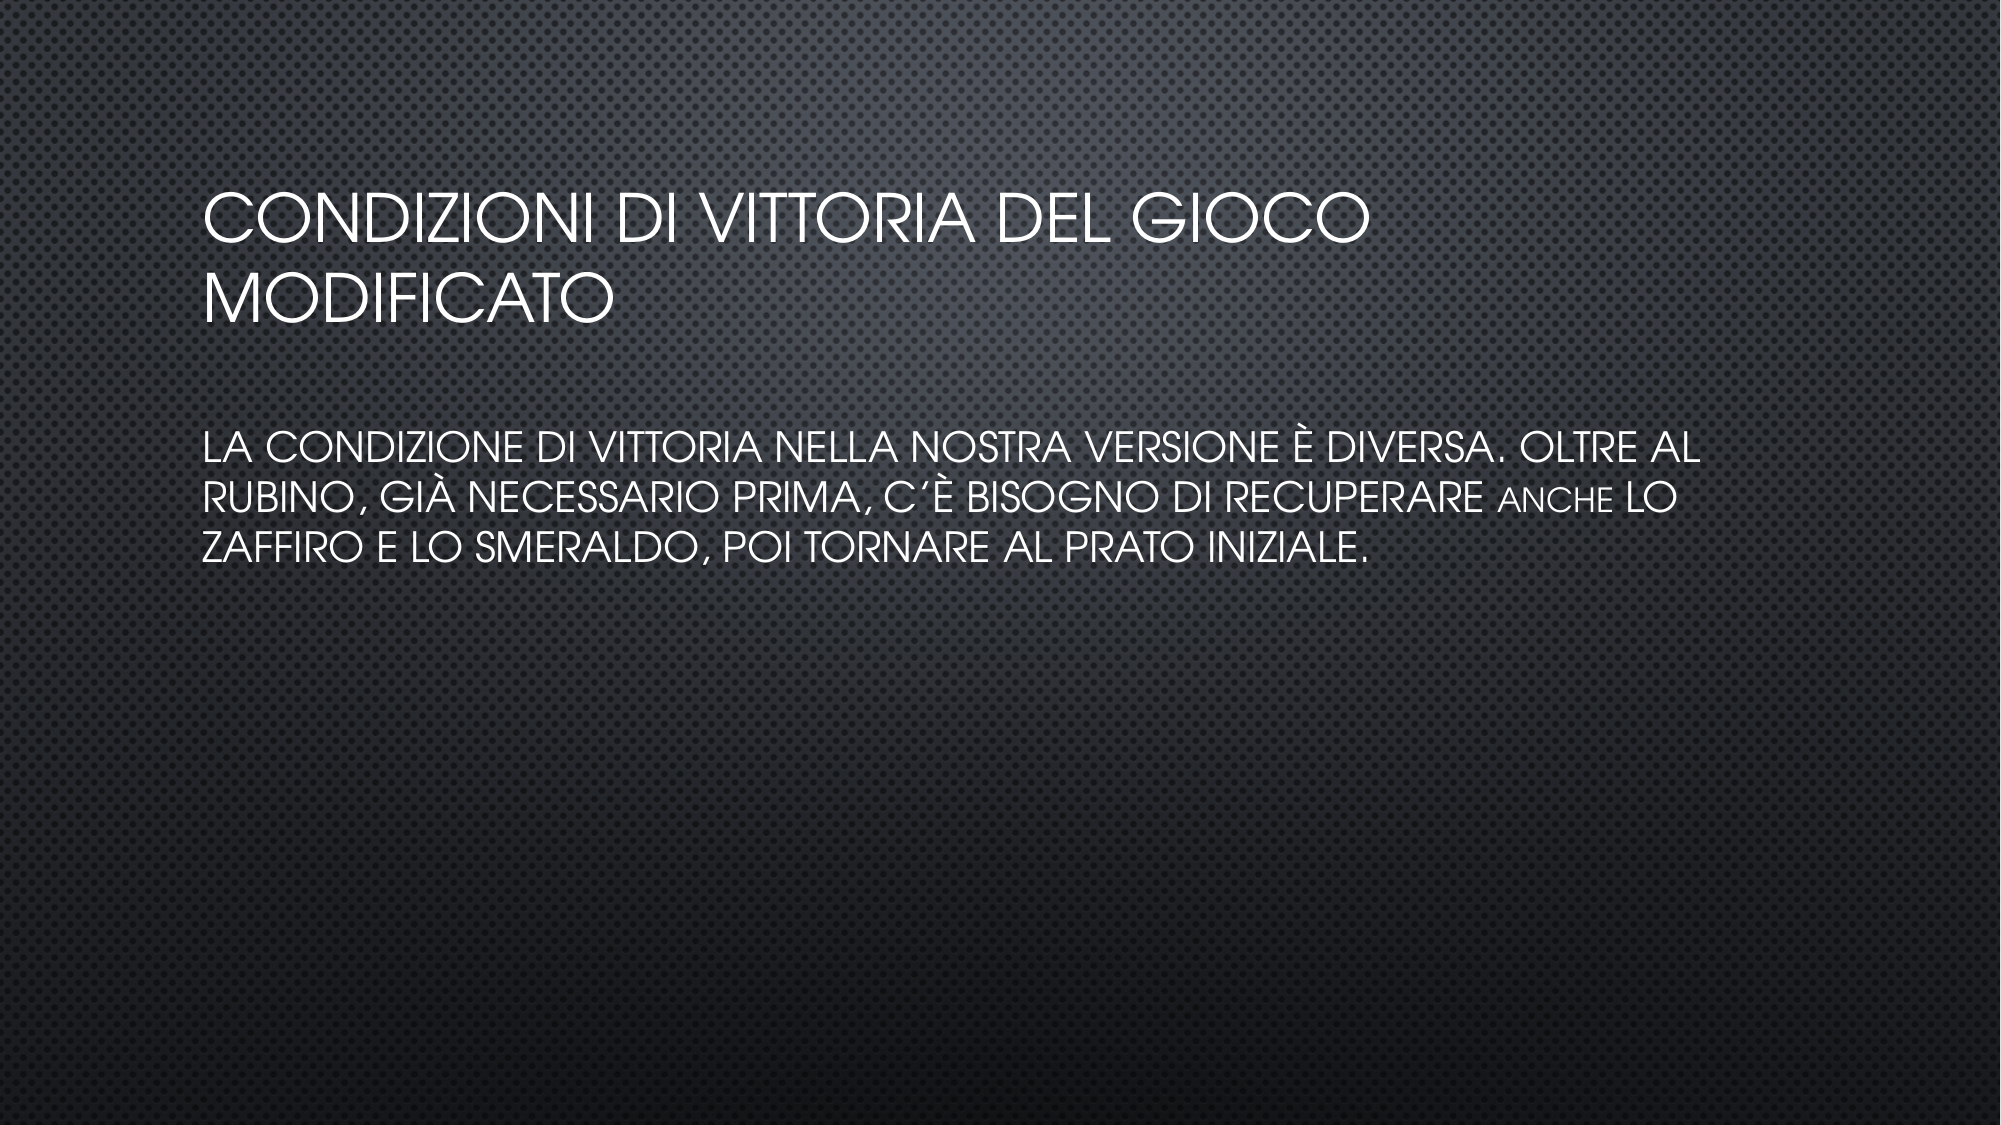

# condizioni di vittoria del gioco modificato
la condizione di vittoria nella nostra versione è diversa. oltre al rubino, già necessario prima, c’è bisogno di recuperare ANCHE lo zaffiro e lo smeraldo, poi tornare al prato iniziale.